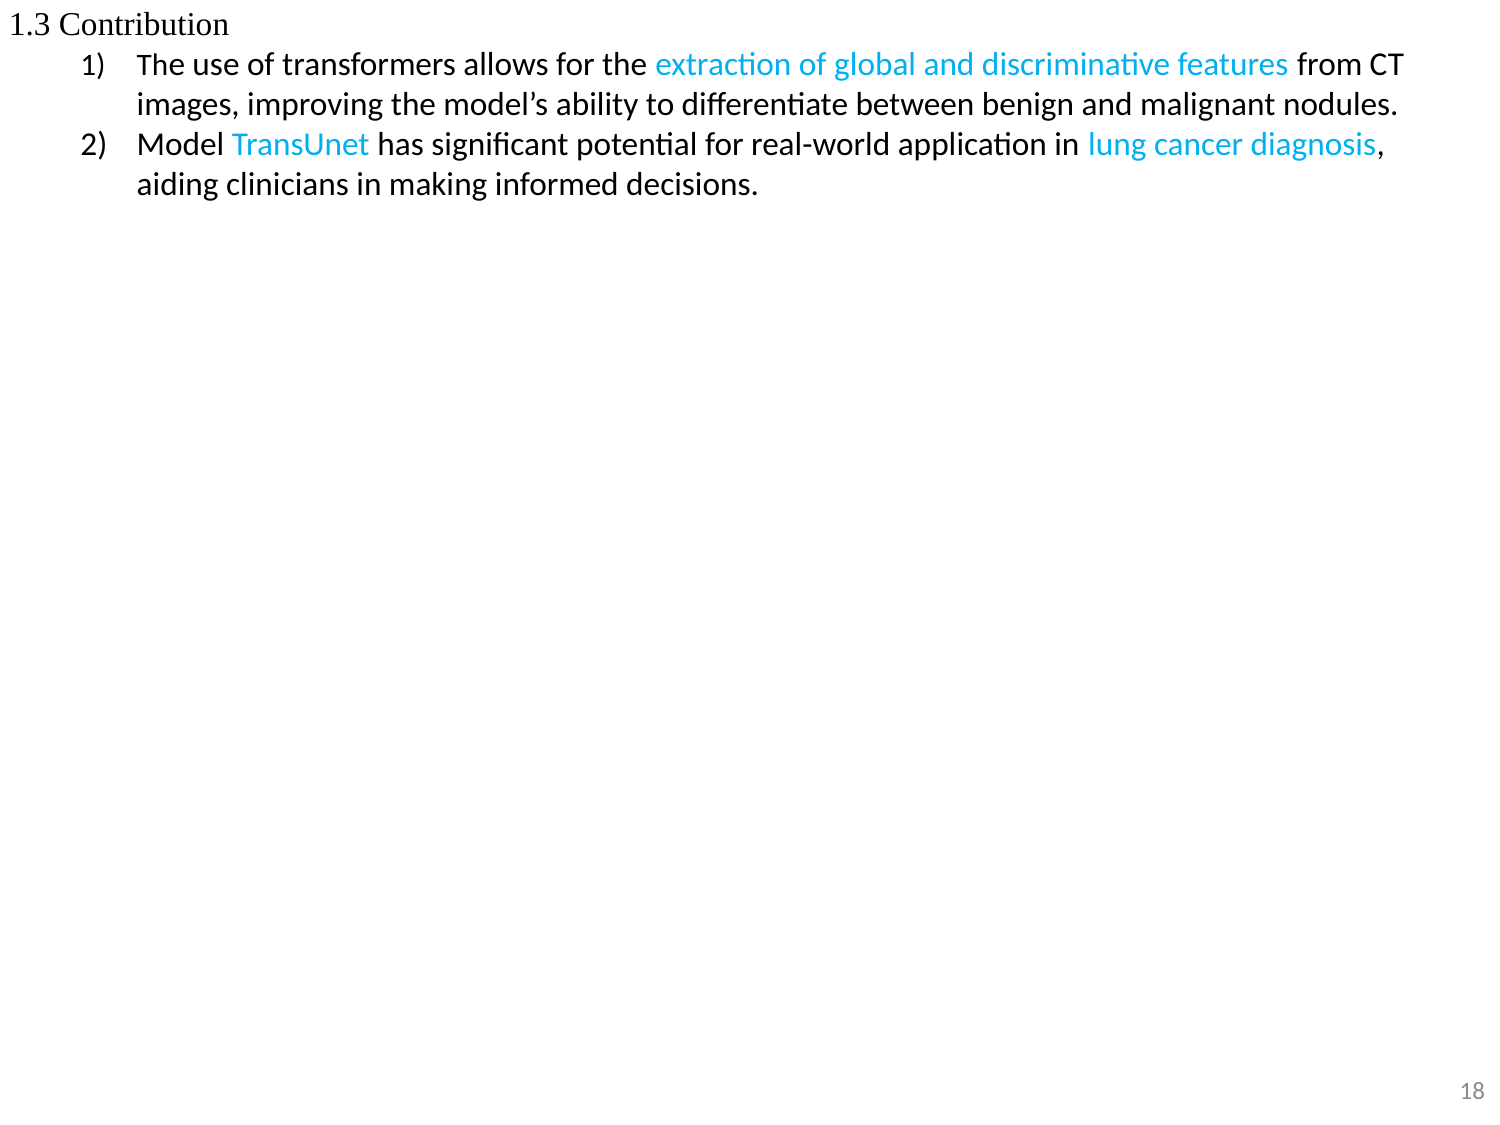

1.3 Contribution
The use of transformers allows for the extraction of global and discriminative features from CT images, improving the model’s ability to differentiate between benign and malignant nodules.
Model TransUnet has significant potential for real-world application in lung cancer diagnosis, aiding clinicians in making informed decisions.
18